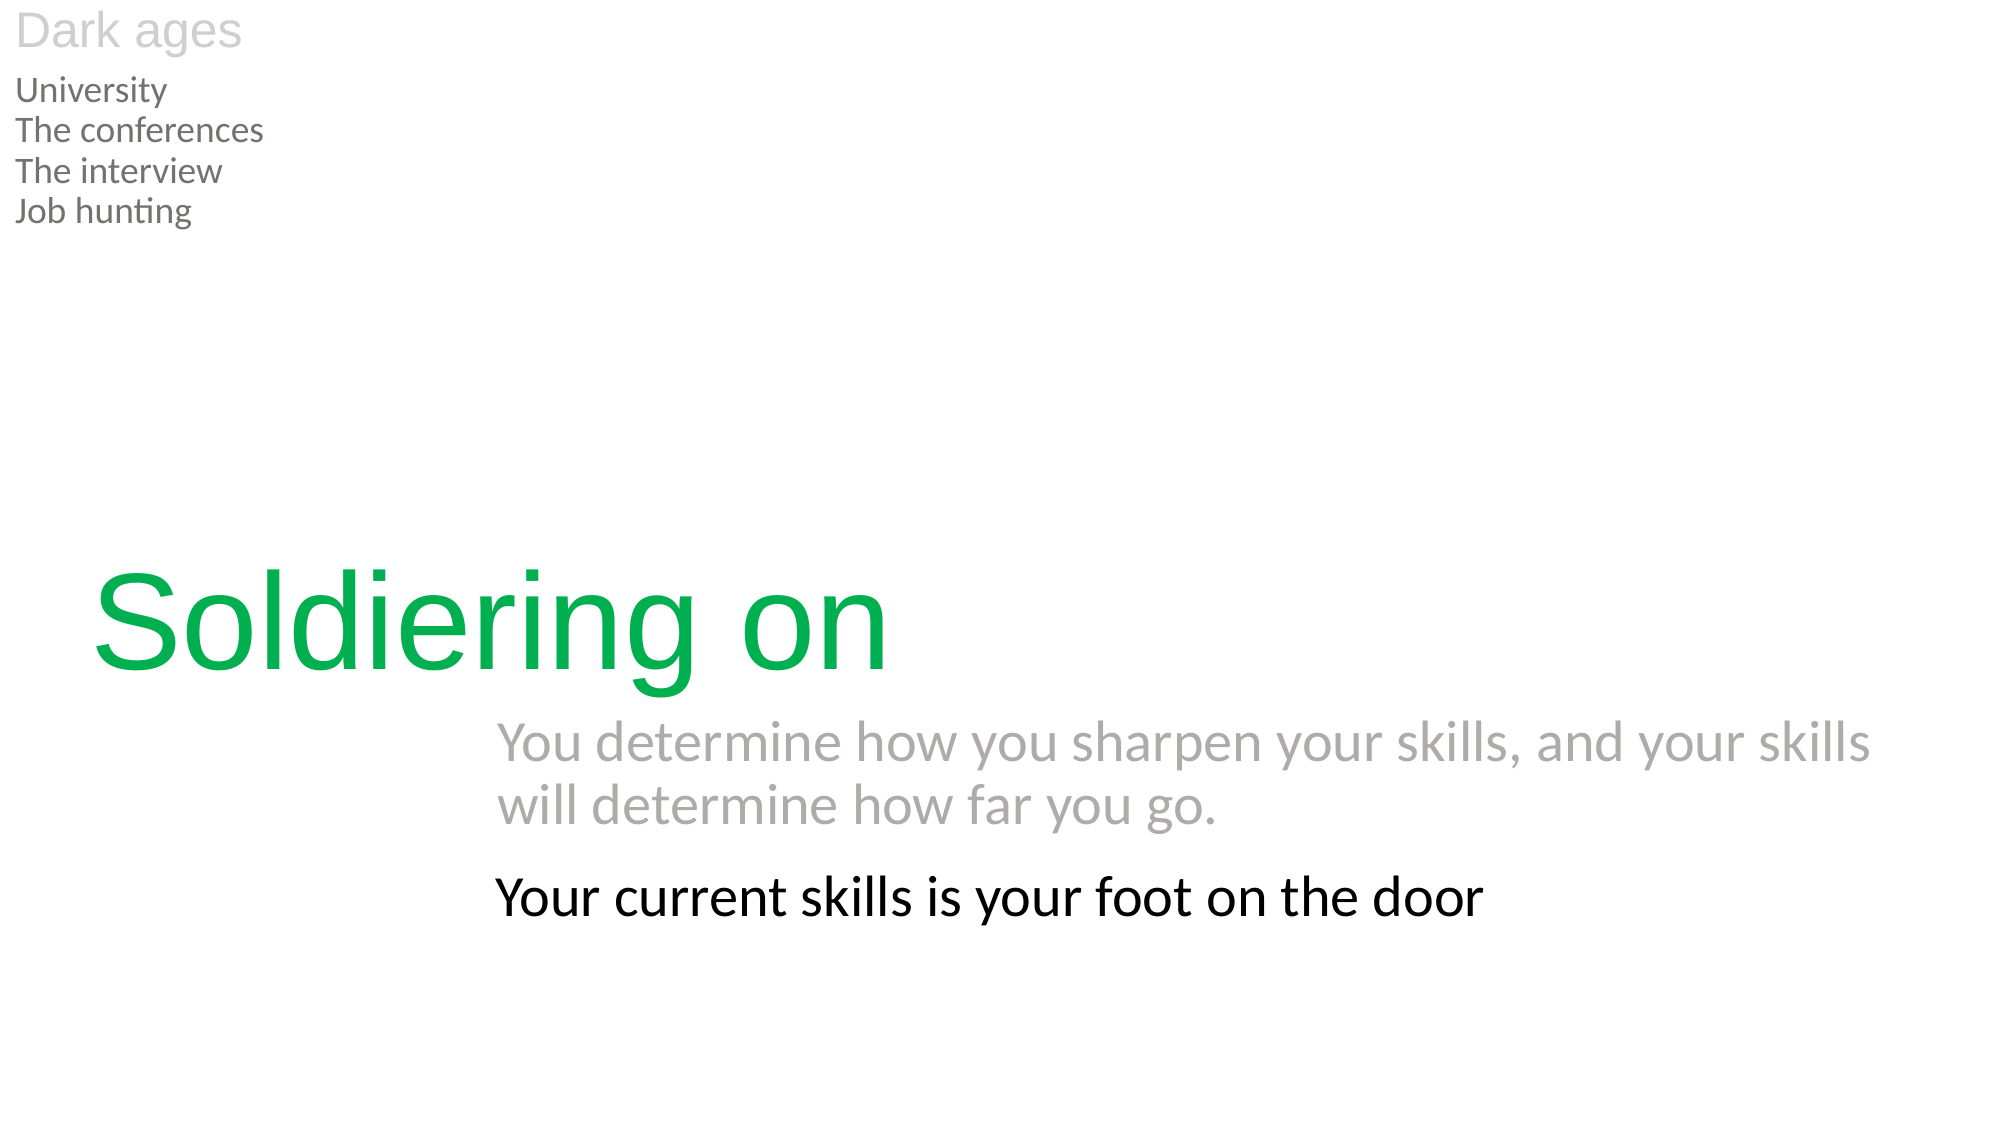

Dark ages
University
The conferences
The interview
Job hunting
Soldiering on
# You determine how you sharpen your skills, and your skills will determine how far you go.
Your current skills is your foot on the door